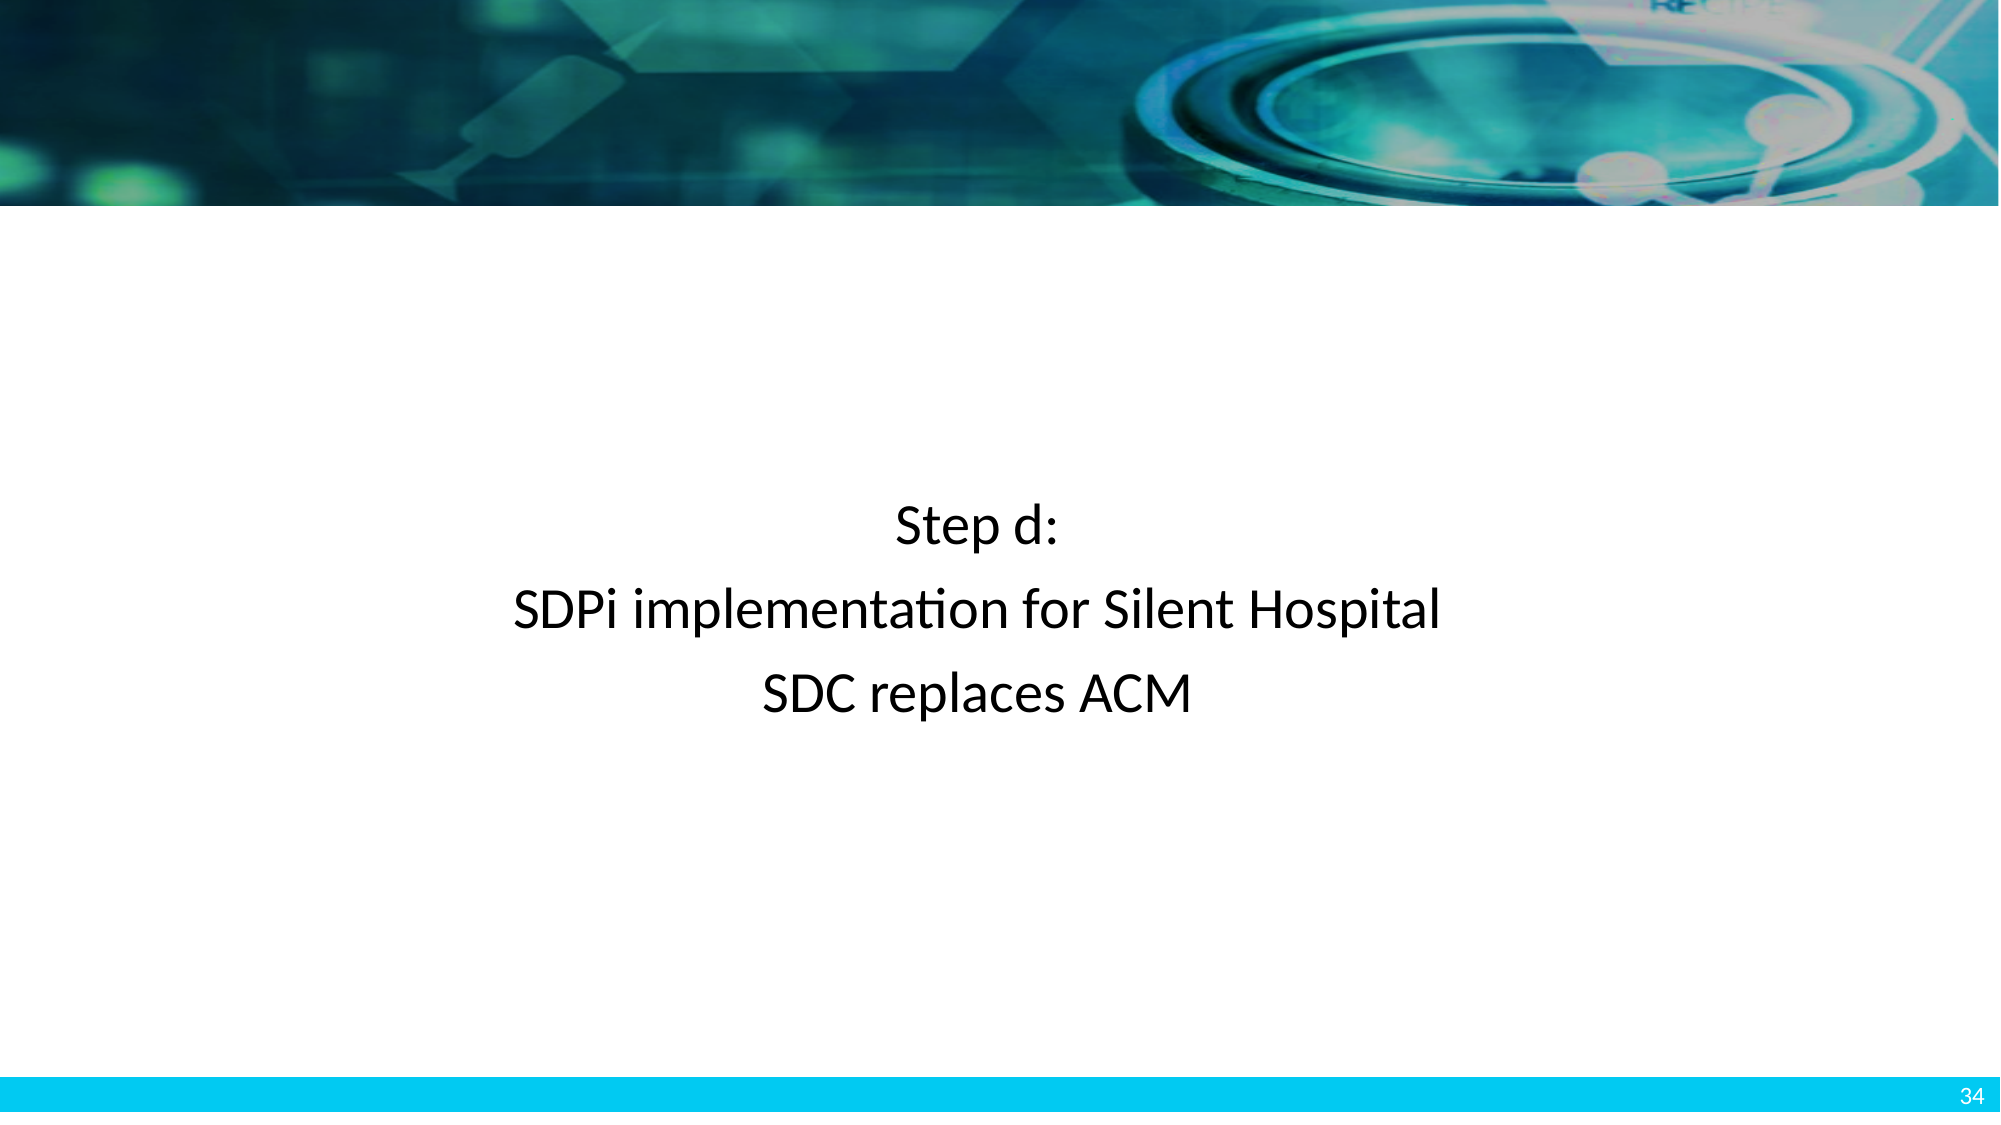

#
Step d:
SDPi implementation for Silent Hospital
SDC replaces ACM
34